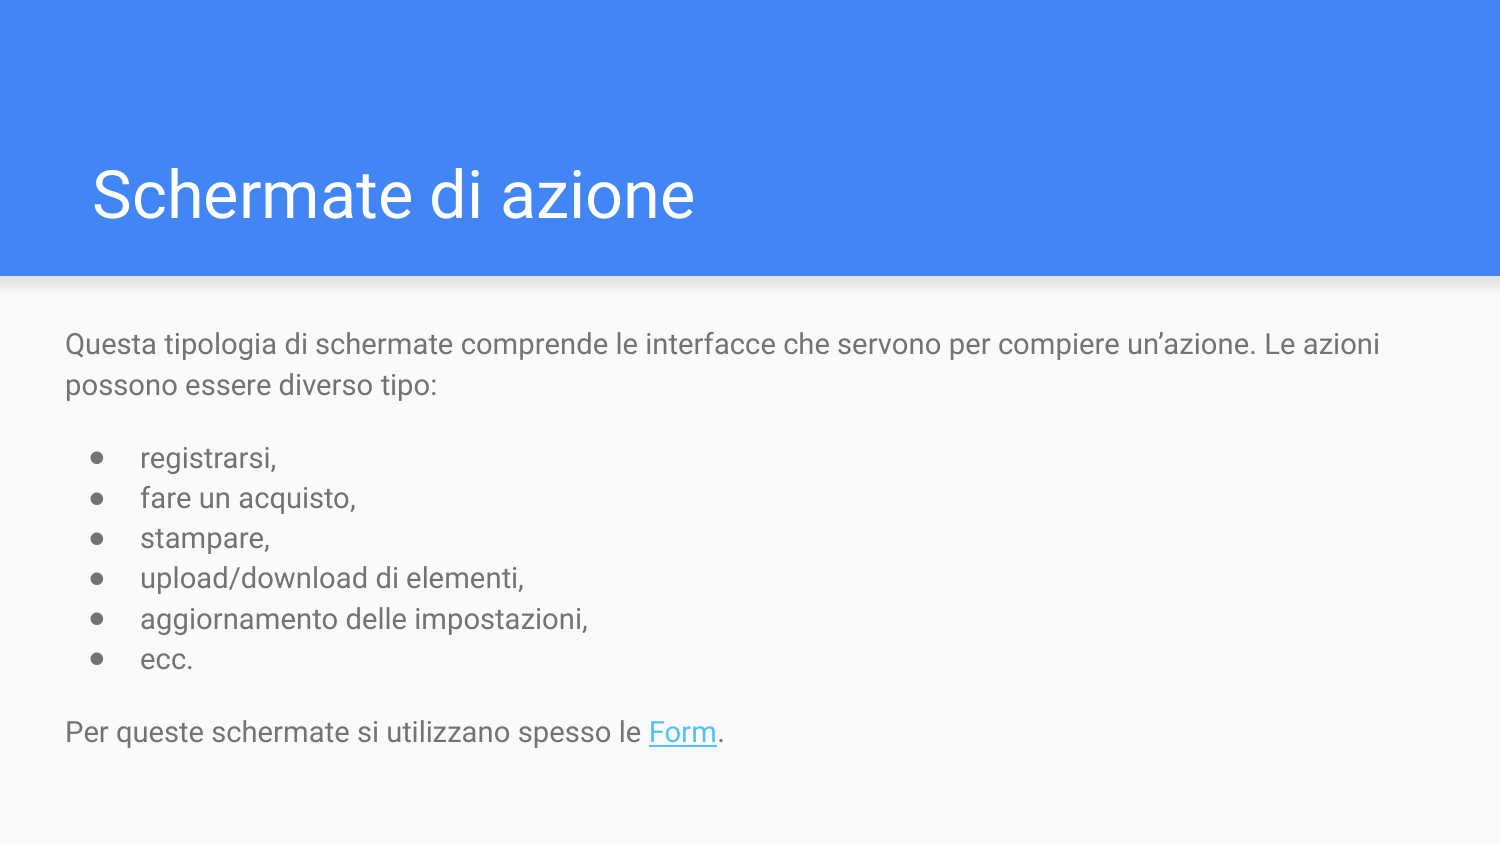

# Schermate di azione
Questa tipologia di schermate comprende le interfacce che servono per compiere un’azione. Le azioni possono essere diverso tipo:
registrarsi,
fare un acquisto,
stampare,
upload/download di elementi,
aggiornamento delle impostazioni,
ecc.
Per queste schermate si utilizzano spesso le Form.